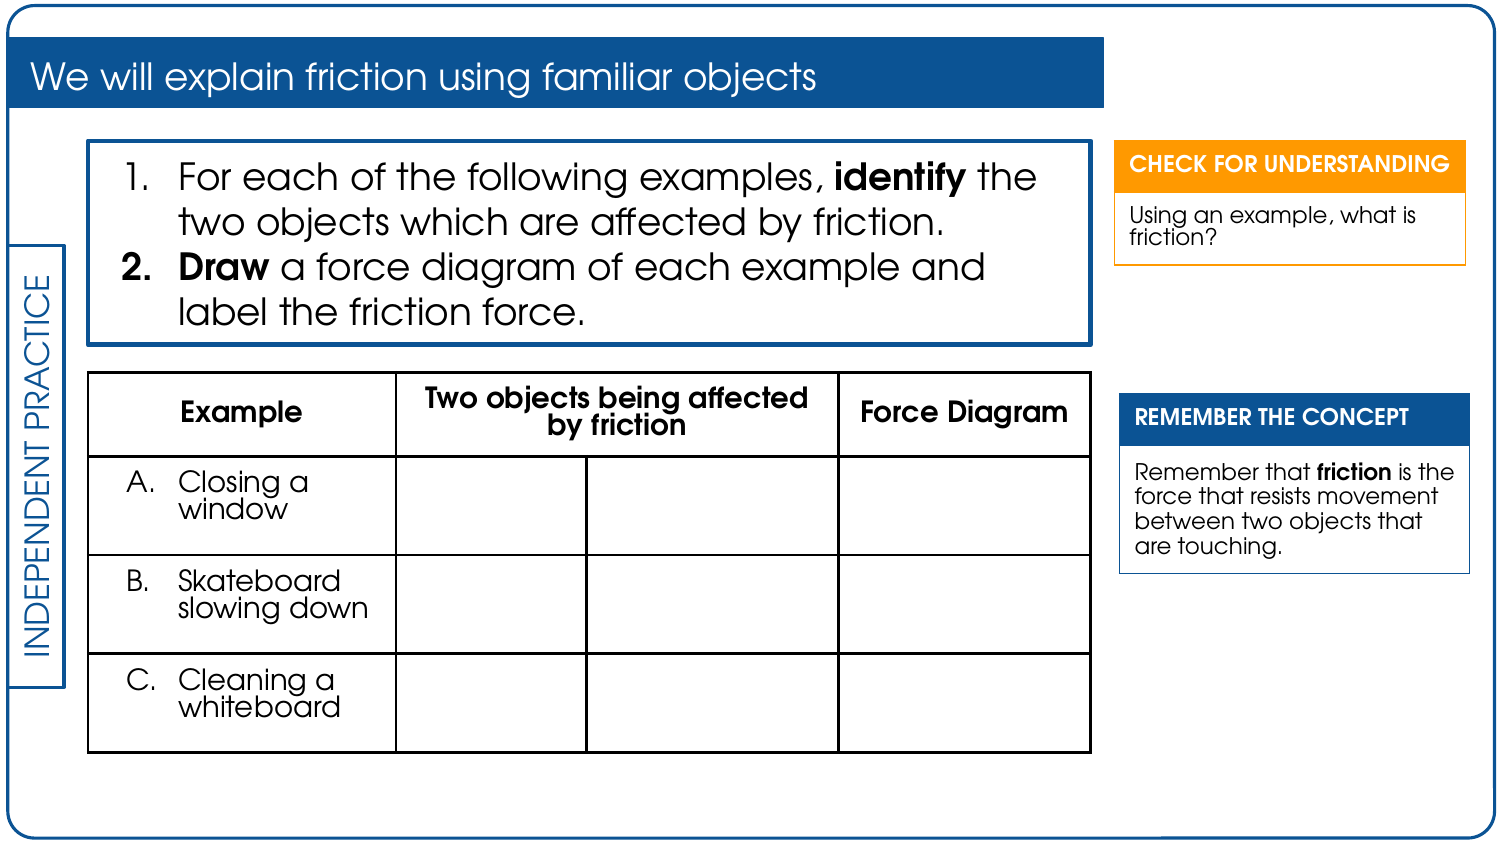

We will explain friction using familiar objects
For each of the following examples, identify the two objects which are affected by friction.
Draw a force diagram of each example and label the friction force.
| CHECK FOR UNDERSTANDING |
| --- |
| Using an example, what is friction? |
| Example | Two objects being affected by friction |  | Force Diagram |
| --- | --- | --- | --- |
| Closing a window |  |  |  |
| Skateboard slowing down |  |  |  |
| Cleaning a whiteboard |  |  |  |
| REMEMBER THE CONCEPT |
| --- |
| Remember that friction is the force that resists movement between two objects that are touching. |